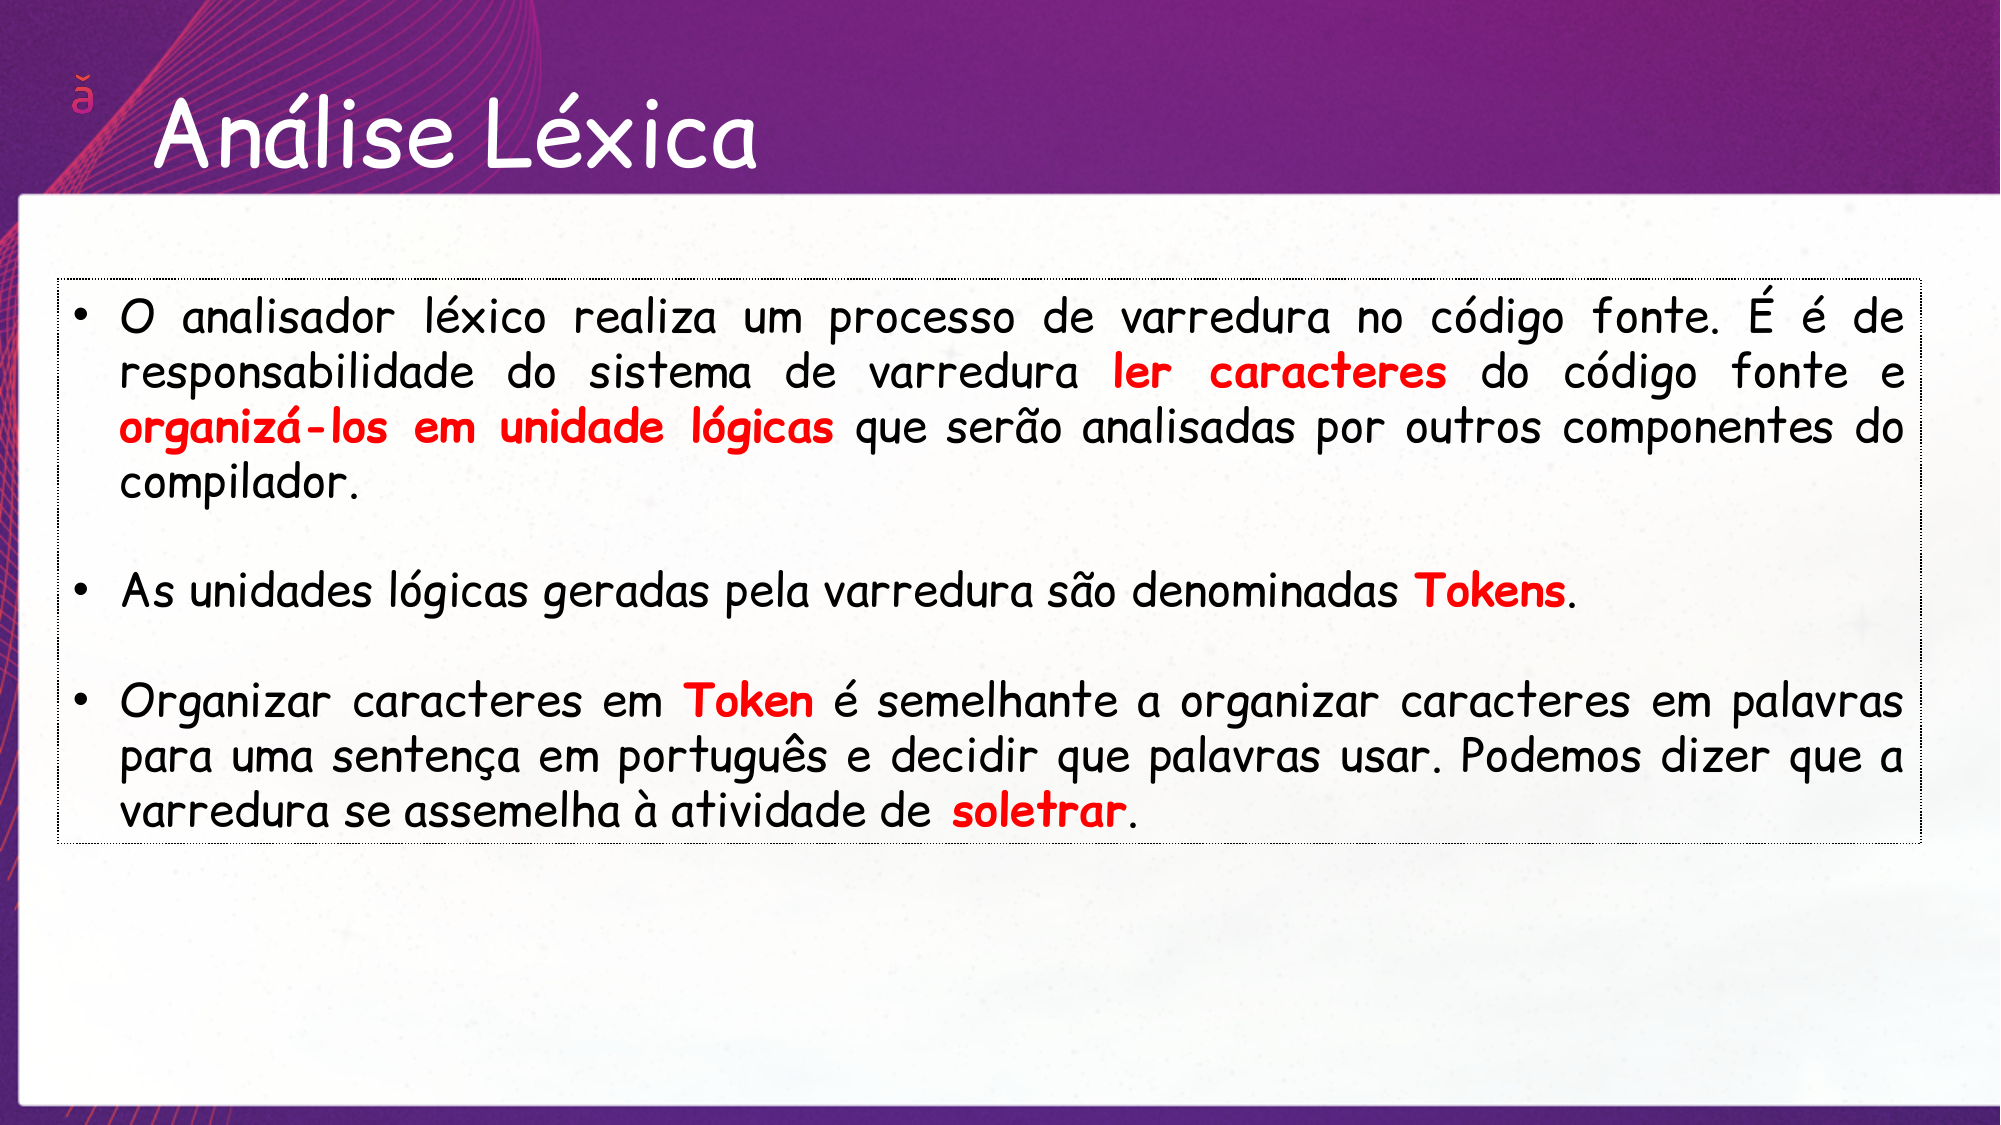

Análise Léxica
O analisador léxico realiza um processo de varredura no código fonte. É é de responsabilidade do sistema de varredura ler caracteres do código fonte e organizá-los em unidade lógicas que serão analisadas por outros componentes do compilador.

As unidades lógicas geradas pela varredura são denominadas Tokens.

Organizar caracteres em Token é semelhante a organizar caracteres em palavras para uma sentença em português e decidir que palavras usar. Podemos dizer que a varredura se assemelha à atividade de soletrar.